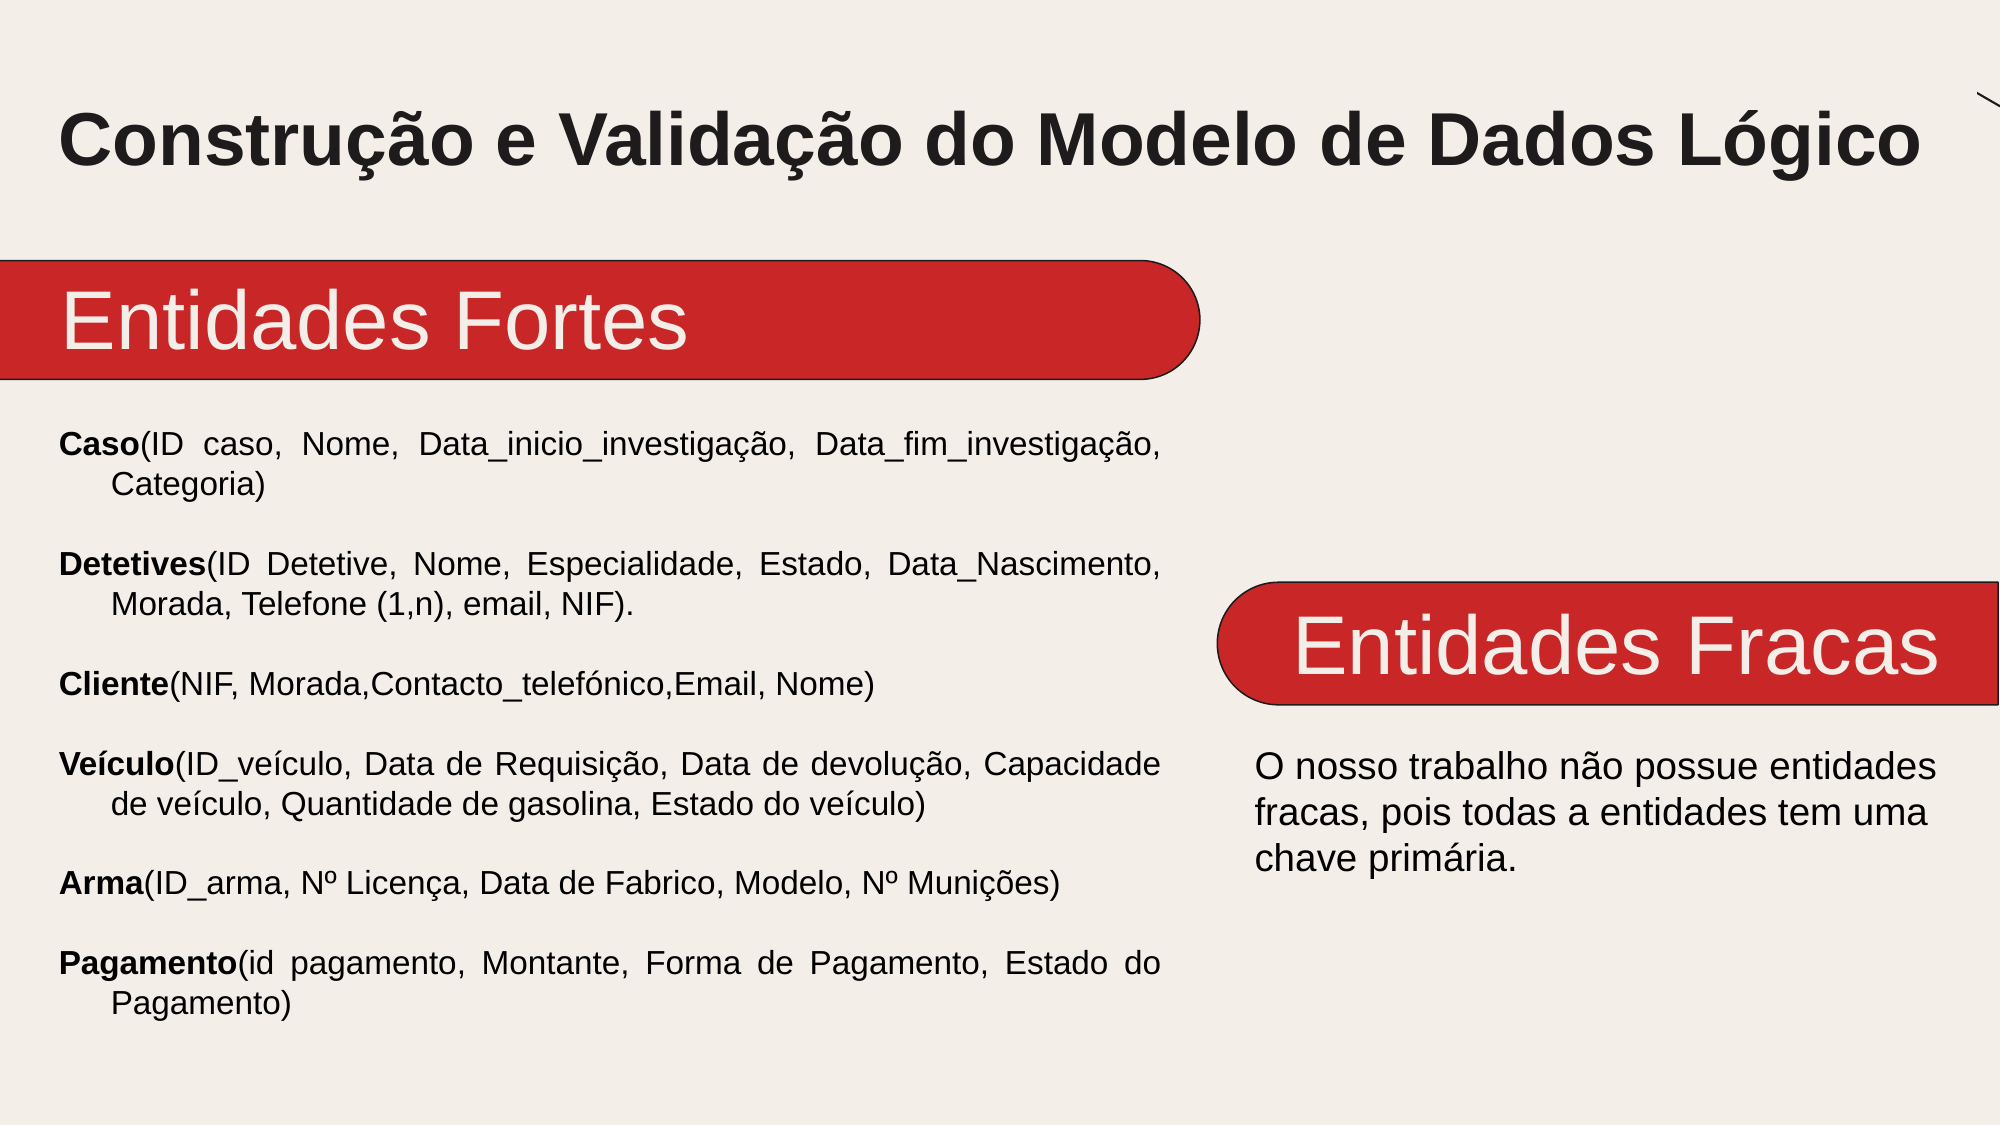

# Construção e Validação do Modelo de Dados Lógico

Entidades Fortes

Caso(ID caso, Nome, Data_inicio_investigação, Data_fim_investigação, Categoria)

Detetives(ID Detetive, Nome, Especialidade, Estado, Data_Nascimento, Morada, Telefone (1,n), email, NIF).

Cliente(NIF, Morada,Contacto_telefónico,Email, Nome)

Veículo(ID_veículo, Data de Requisição, Data de devolução, Capacidade de veículo, Quantidade de gasolina, Estado do veículo)

Arma(ID_arma, Nº Licença, Data de Fabrico, Modelo, Nº Munições)

Pagamento(id pagamento, Montante, Forma de Pagamento, Estado do Pagamento)

Entidades Fracas
O nosso trabalho não possue entidades fracas, pois todas a entidades tem uma chave primária.